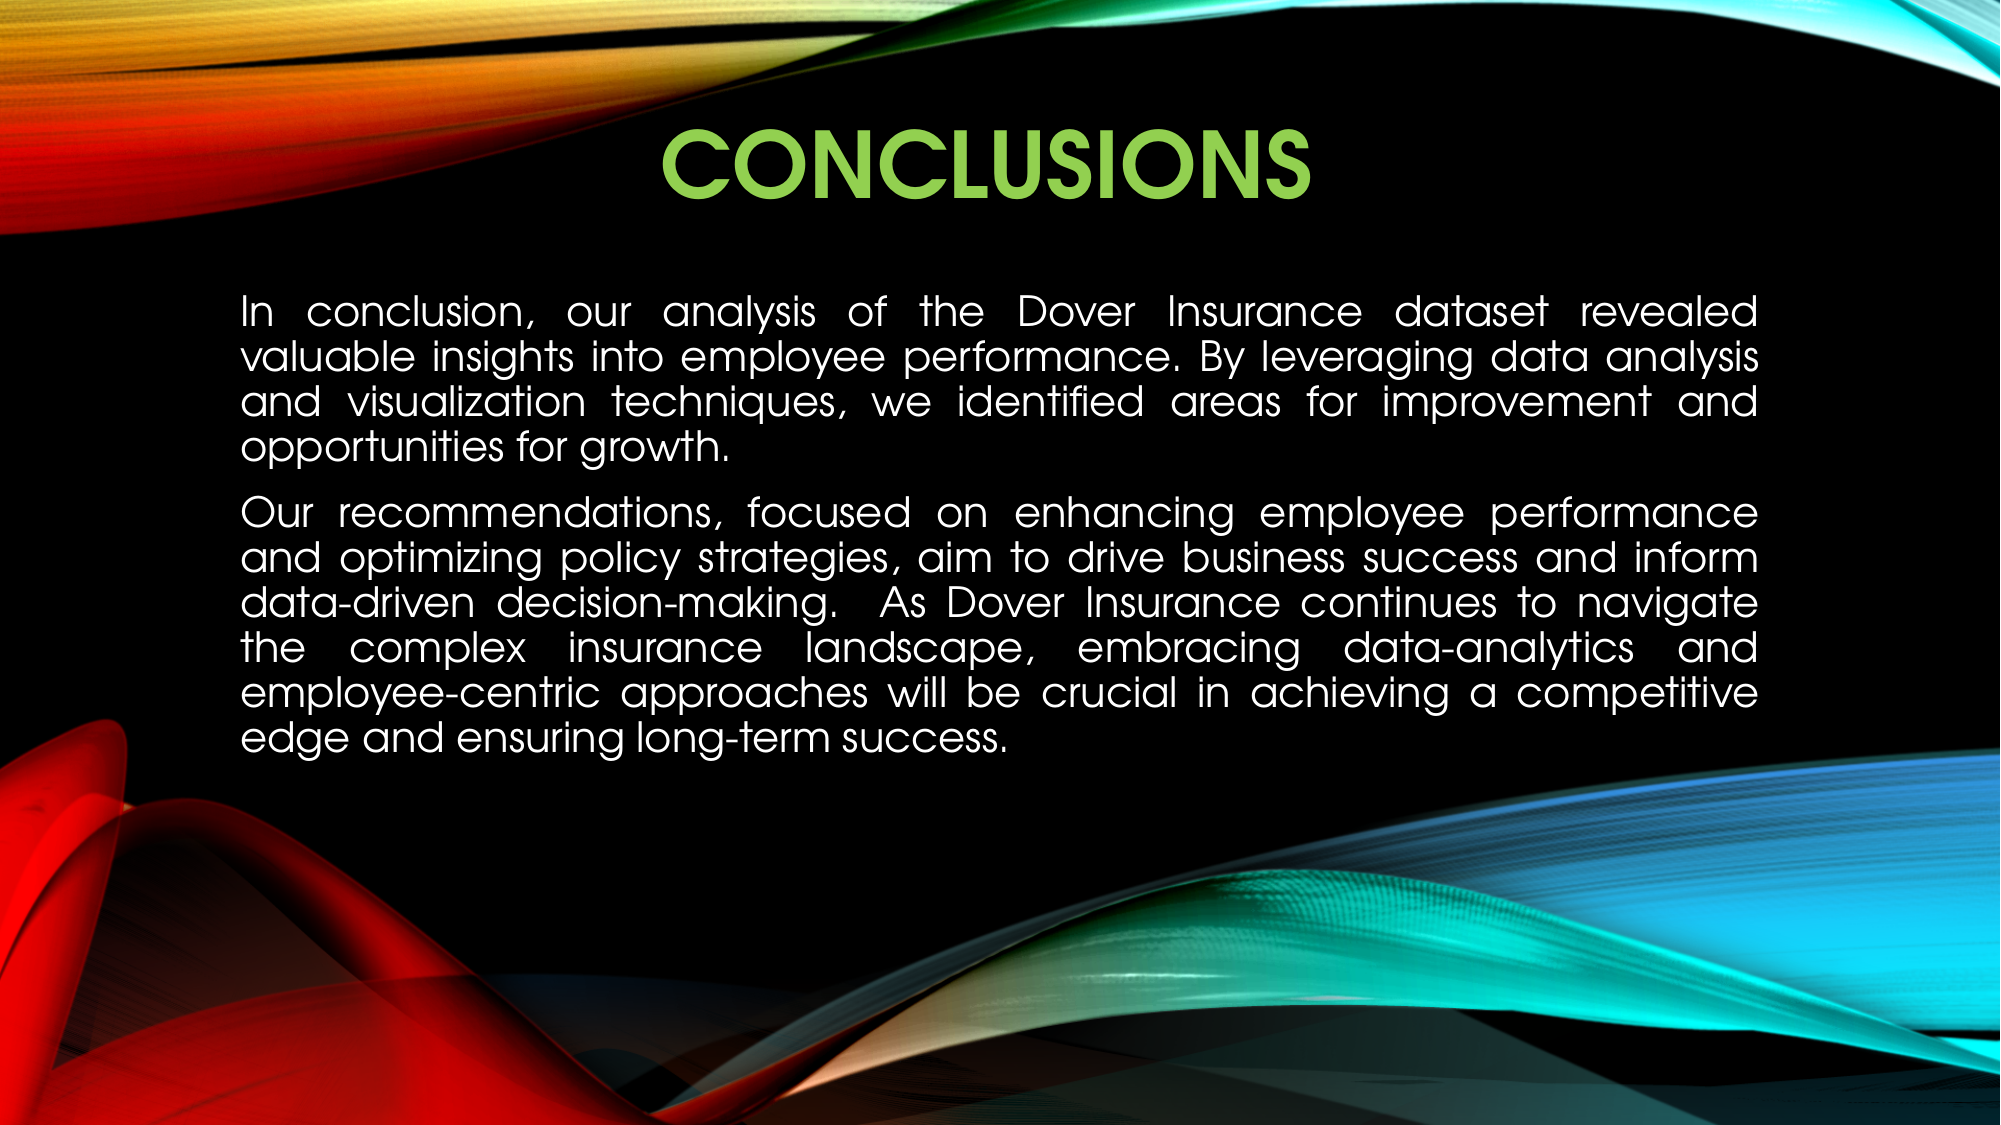

# Conclusions
In conclusion, our analysis of the Dover Insurance dataset revealed valuable insights into employee performance. By leveraging data analysis and visualization techniques, we identified areas for improvement and opportunities for growth.
Our recommendations, focused on enhancing employee performance and optimizing policy strategies, aim to drive business success and inform data-driven decision-making.  As Dover Insurance continues to navigate the complex insurance landscape, embracing data-analytics and employee-centric approaches will be crucial in achieving a competitive edge and ensuring long-term success.